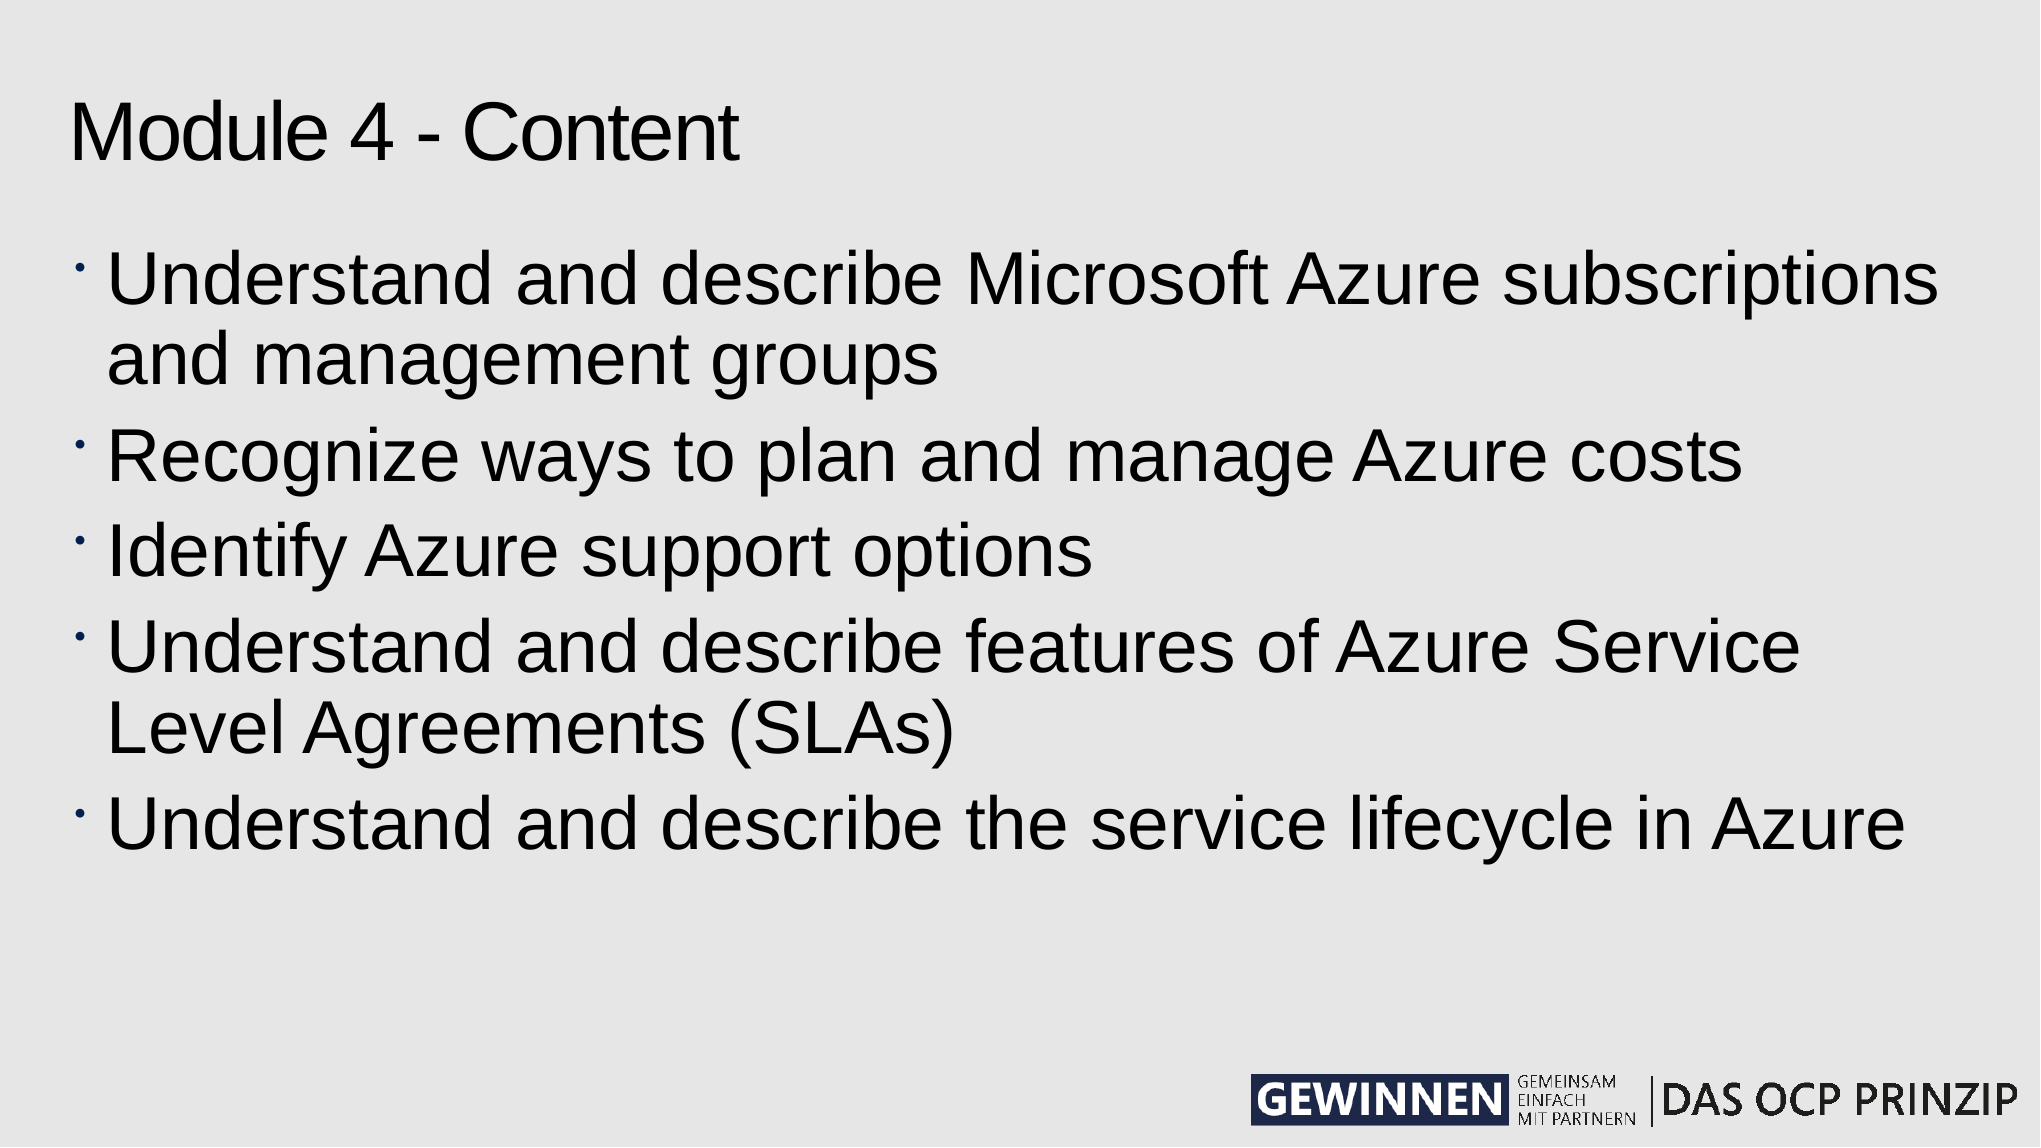

# Module 4 - Content
Understand and describe Microsoft Azure subscriptions and management groups
Recognize ways to plan and manage Azure costs
Identify Azure support options
Understand and describe features of Azure Service Level Agreements (SLAs)
Understand and describe the service lifecycle in Azure